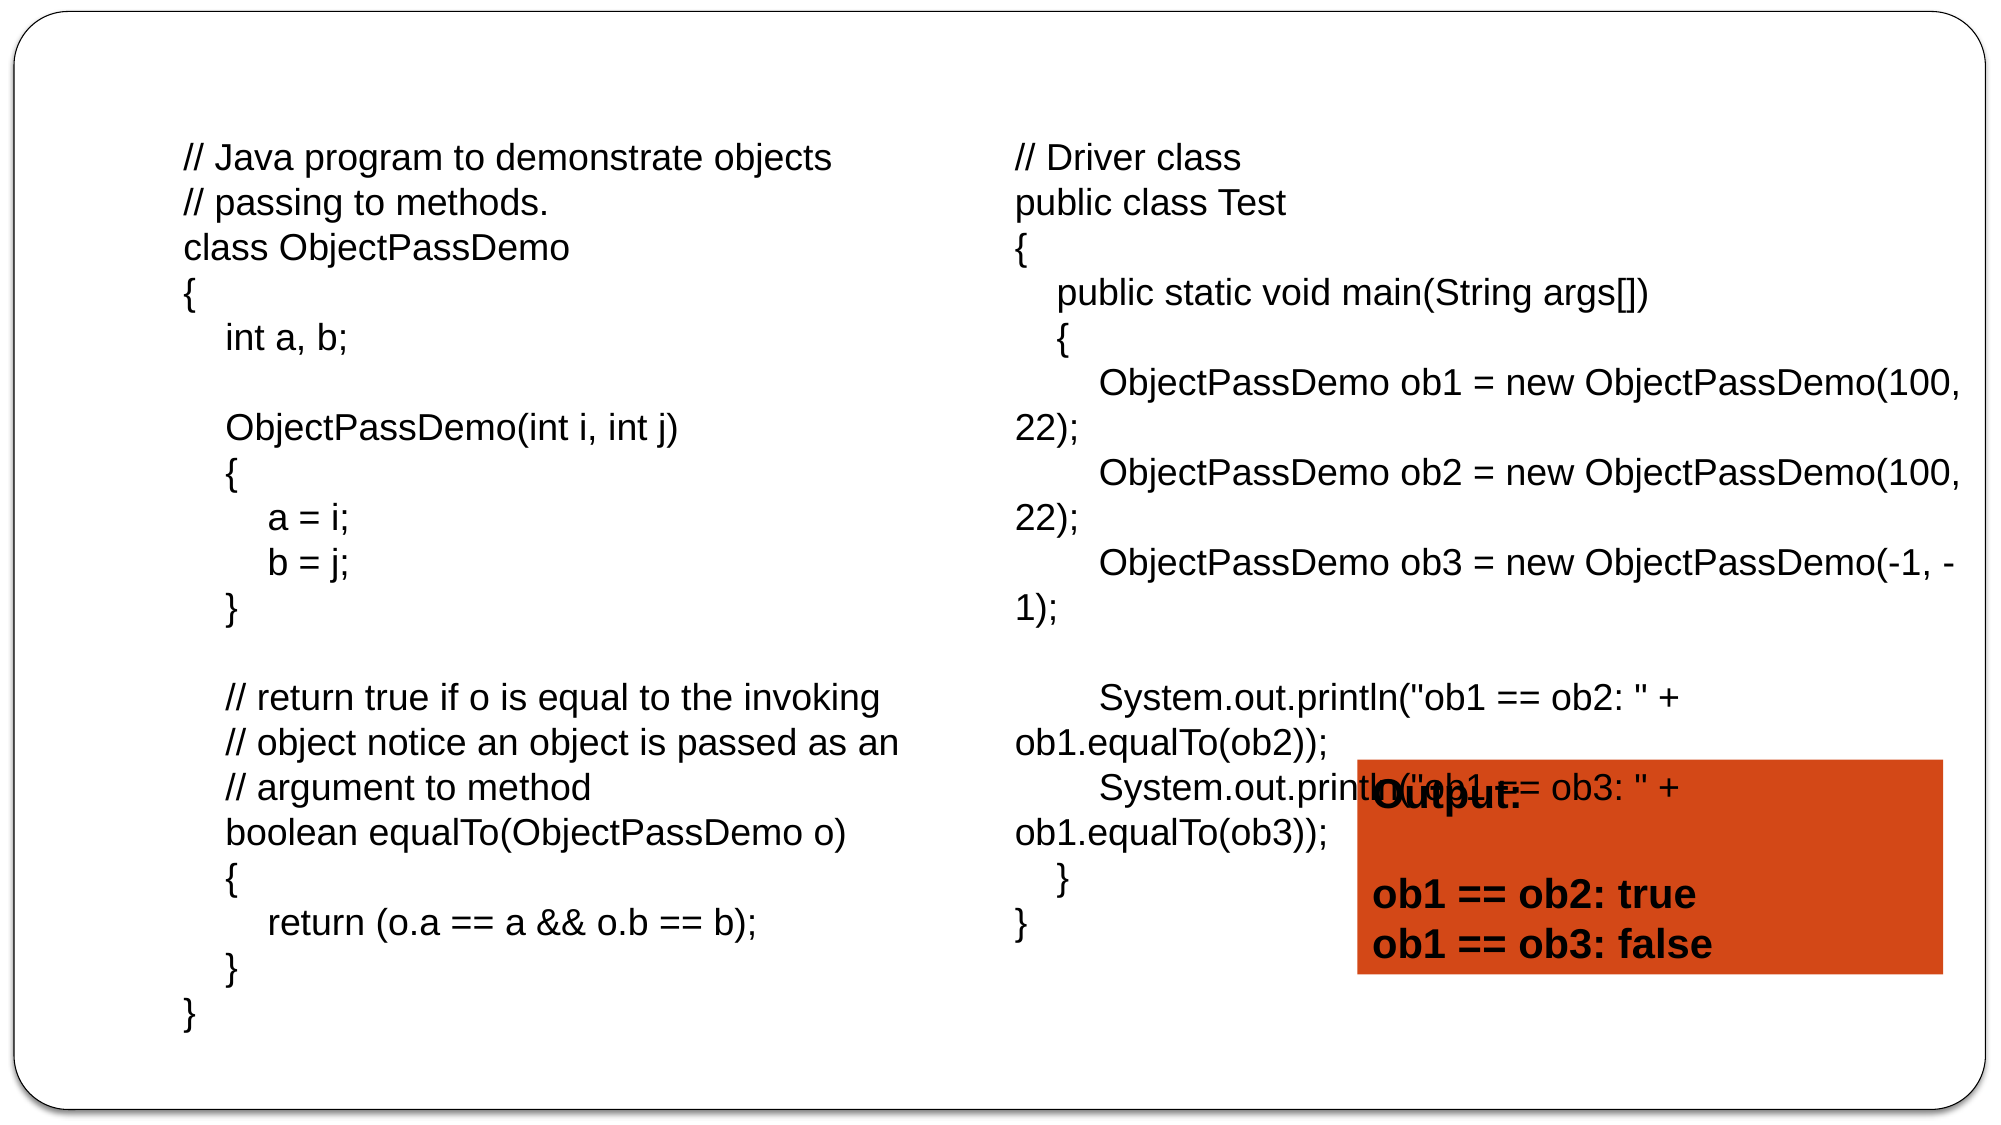

// Driver class
public class Test
{
    public static void main(String args[])
    {
        ObjectPassDemo ob1 = new ObjectPassDemo(100, 22);
        ObjectPassDemo ob2 = new ObjectPassDemo(100, 22);
        ObjectPassDemo ob3 = new ObjectPassDemo(-1, -1);

        System.out.println("ob1 == ob2: " + ob1.equalTo(ob2));
        System.out.println("ob1 == ob3: " + ob1.equalTo(ob3));
    }
}
// Java program to demonstrate objects
// passing to methods.
class ObjectPassDemo
{
    int a, b;

    ObjectPassDemo(int i, int j)
    {
        a = i;
        b = j;
    }

    // return true if o is equal to the invoking
    // object notice an object is passed as an
    // argument to method
    boolean equalTo(ObjectPassDemo o)
    {
        return (o.a == a && o.b == b);
    }
}

Output:

ob1 == ob2: true
ob1 == ob3: false